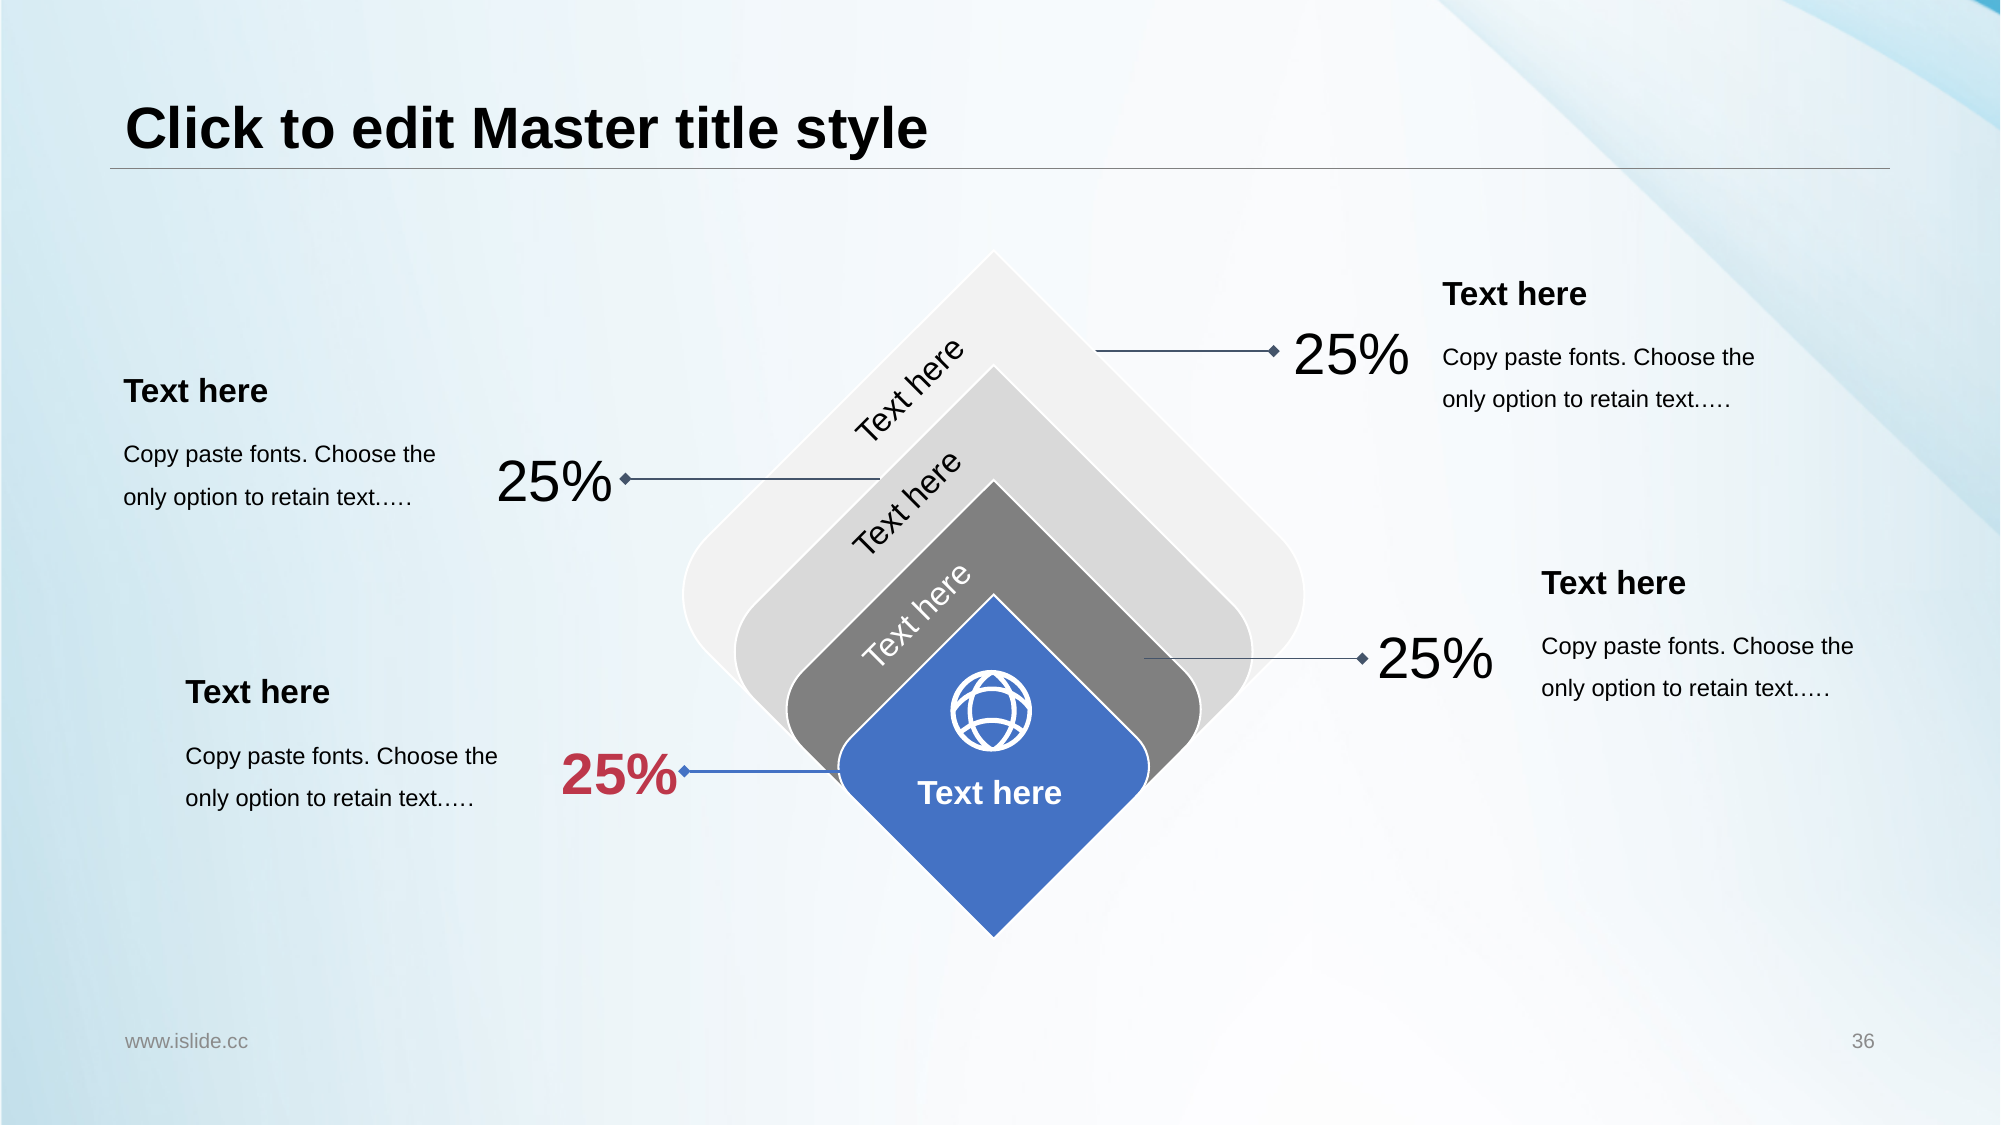

# Click to edit Master title style
Text here
25%
Copy paste fonts. Choose the only option to retain text.….

Text here
Text here
Copy paste fonts. Choose the only option to retain text.….
25%

Text here

Text here
Text here
Copy paste fonts. Choose the only option to retain text.….
25%

Text here

Copy paste fonts. Choose the only option to retain text.….
25%
Text here
www.islide.cc
36